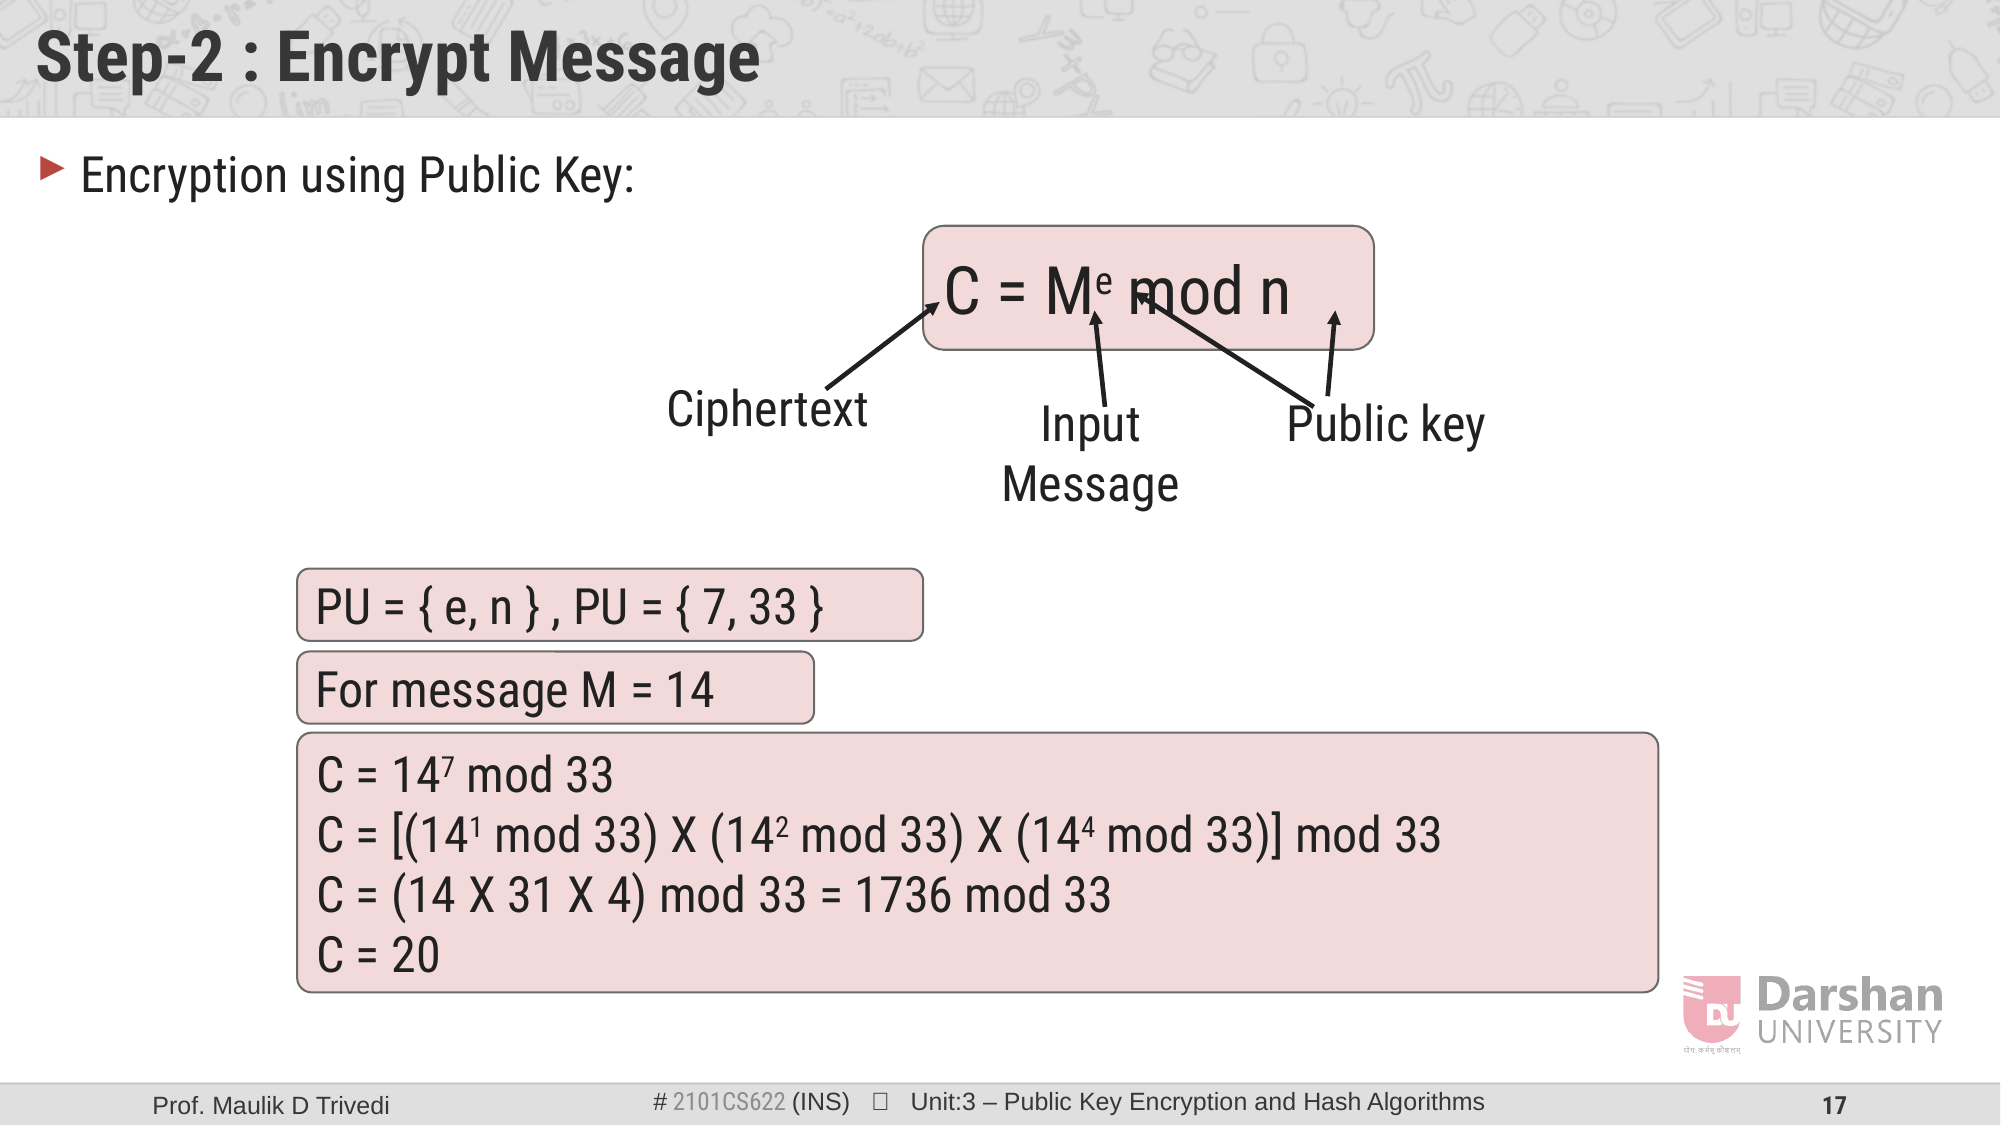

# Step-2 : Encrypt Message
Encryption using Public Key:
C = Me mod n
Ciphertext
Input Message
Public key
PU = { e, n } , PU = { 7, 33 }
For message M = 14
C = 147 mod 33
C = [(141 mod 33) X (142 mod 33) X (144 mod 33)] mod 33
C = (14 X 31 X 4) mod 33 = 1736 mod 33
C = 20